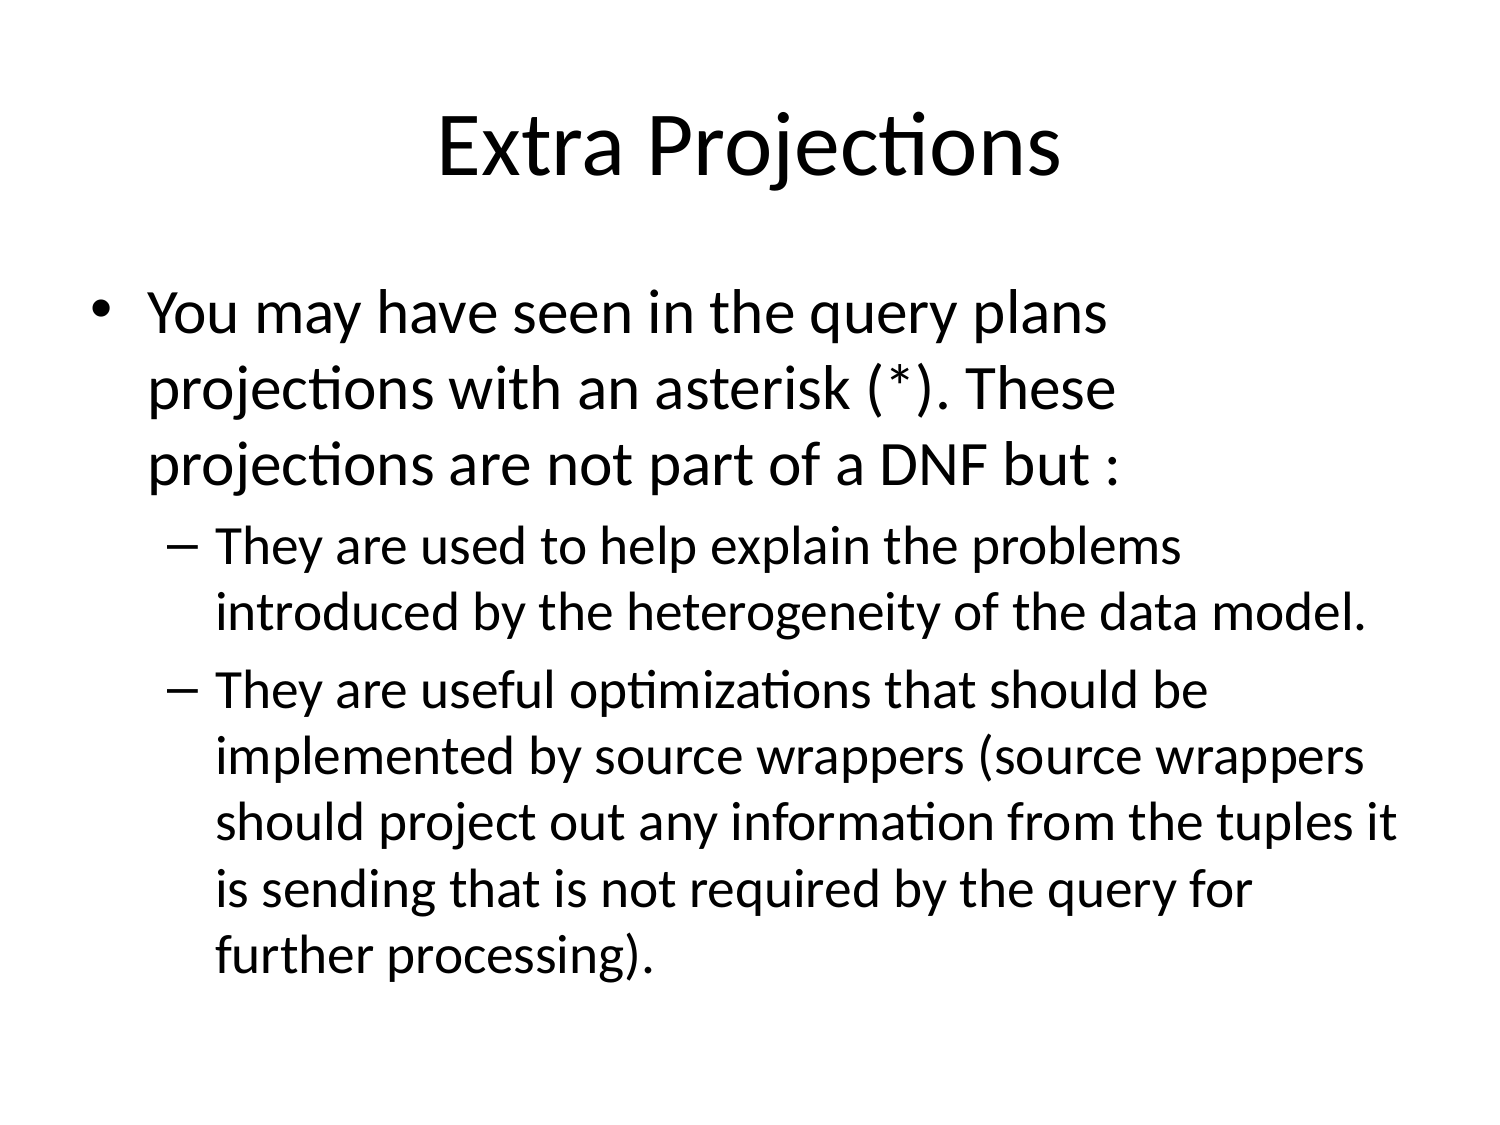

# Extra Projections
You may have seen in the query plans projections with an asterisk (*). These projections are not part of a DNF but :
They are used to help explain the problems introduced by the heterogeneity of the data model.
They are useful optimizations that should be implemented by source wrappers (source wrappers should project out any information from the tuples it is sending that is not required by the query for further processing).